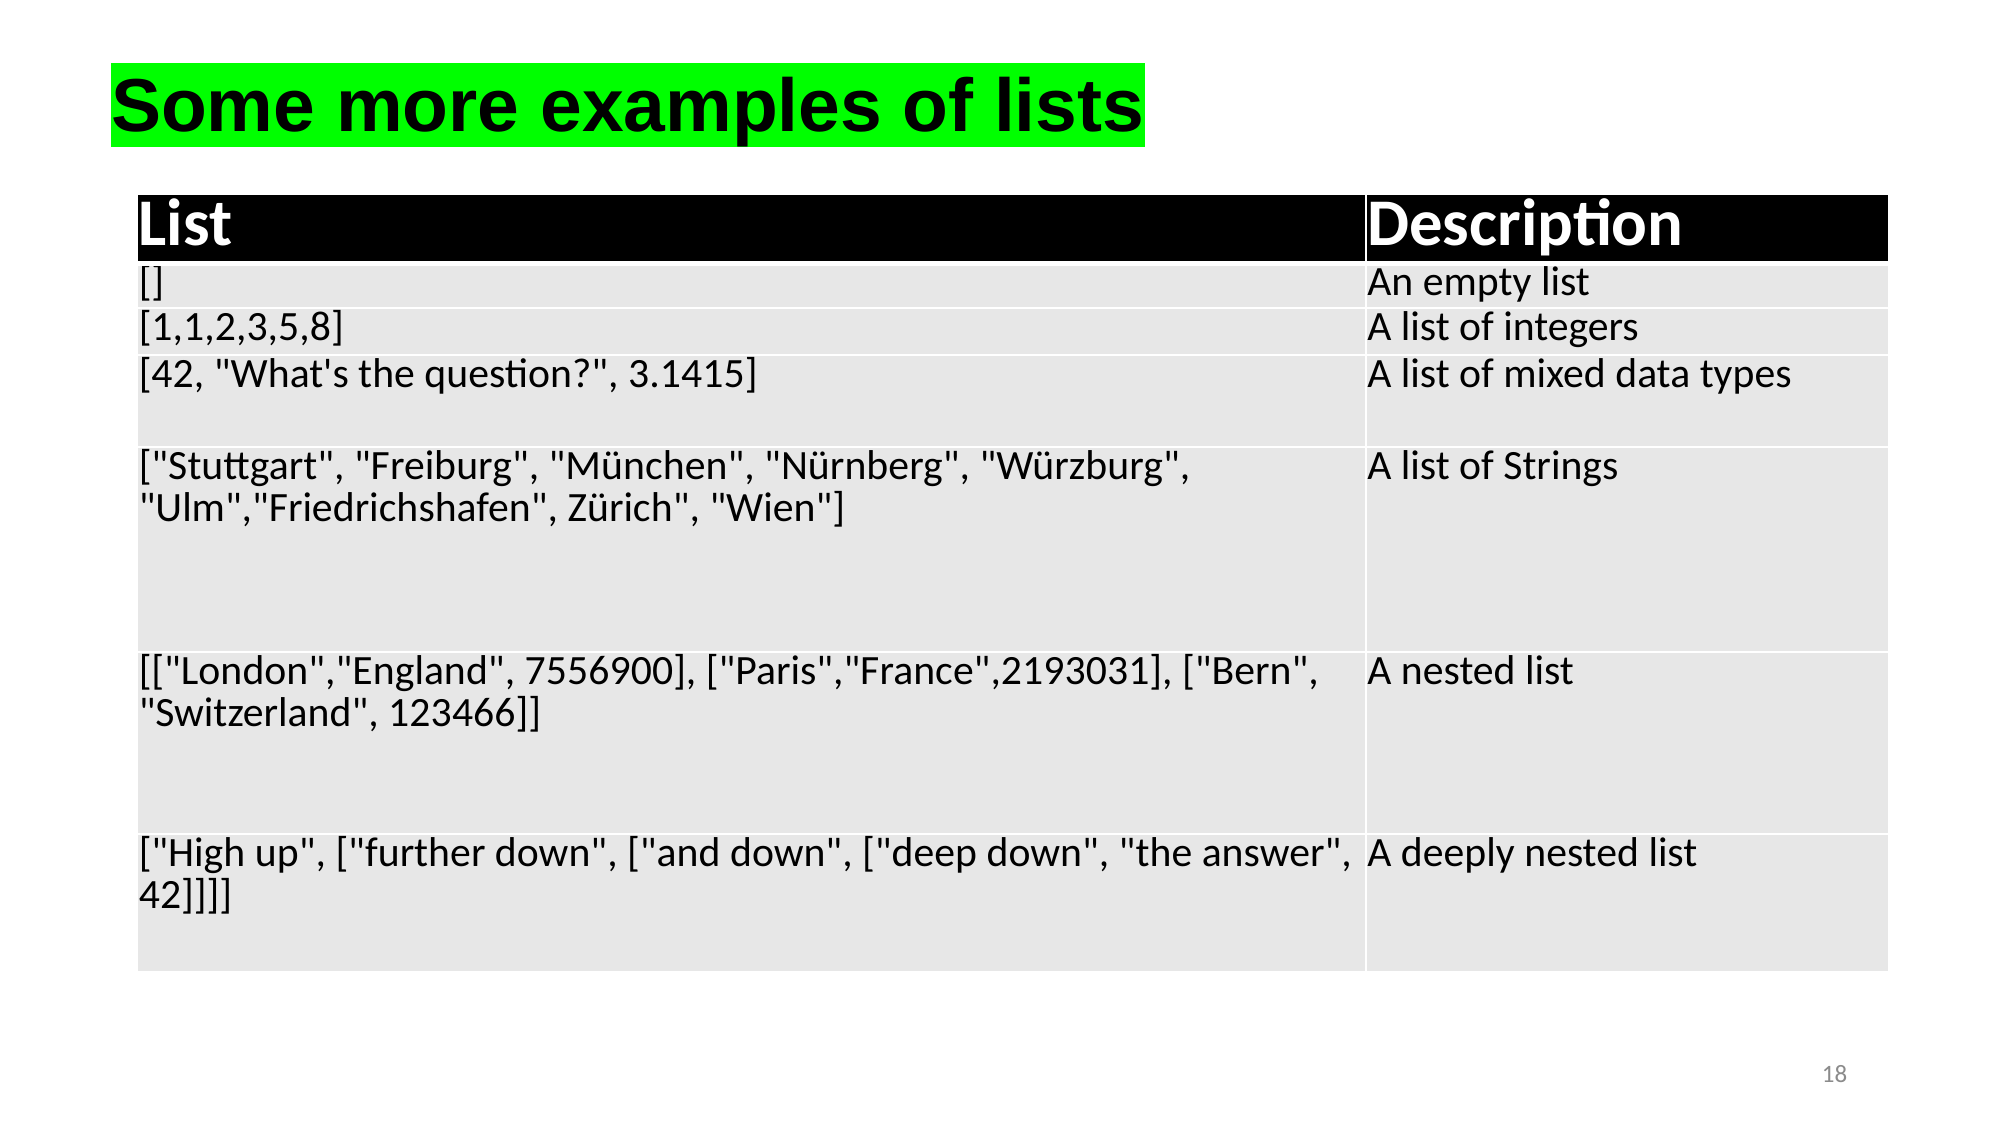

# Some more examples of lists
| List | Description |
| --- | --- |
| [] | An empty list |
| [1,1,2,3,5,8] | A list of integers |
| [42, "What's the question?", 3.1415] | A list of mixed data types |
| ["Stuttgart", "Freiburg", "München", "Nürnberg", "Würzburg", "Ulm","Friedrichshafen", Zürich", "Wien"] | A list of Strings |
| [["London","England", 7556900], ["Paris","France",2193031], ["Bern", "Switzerland", 123466]] | A nested list |
| ["High up", ["further down", ["and down", ["deep down", "the answer", 42]]]] | A deeply nested list |
18